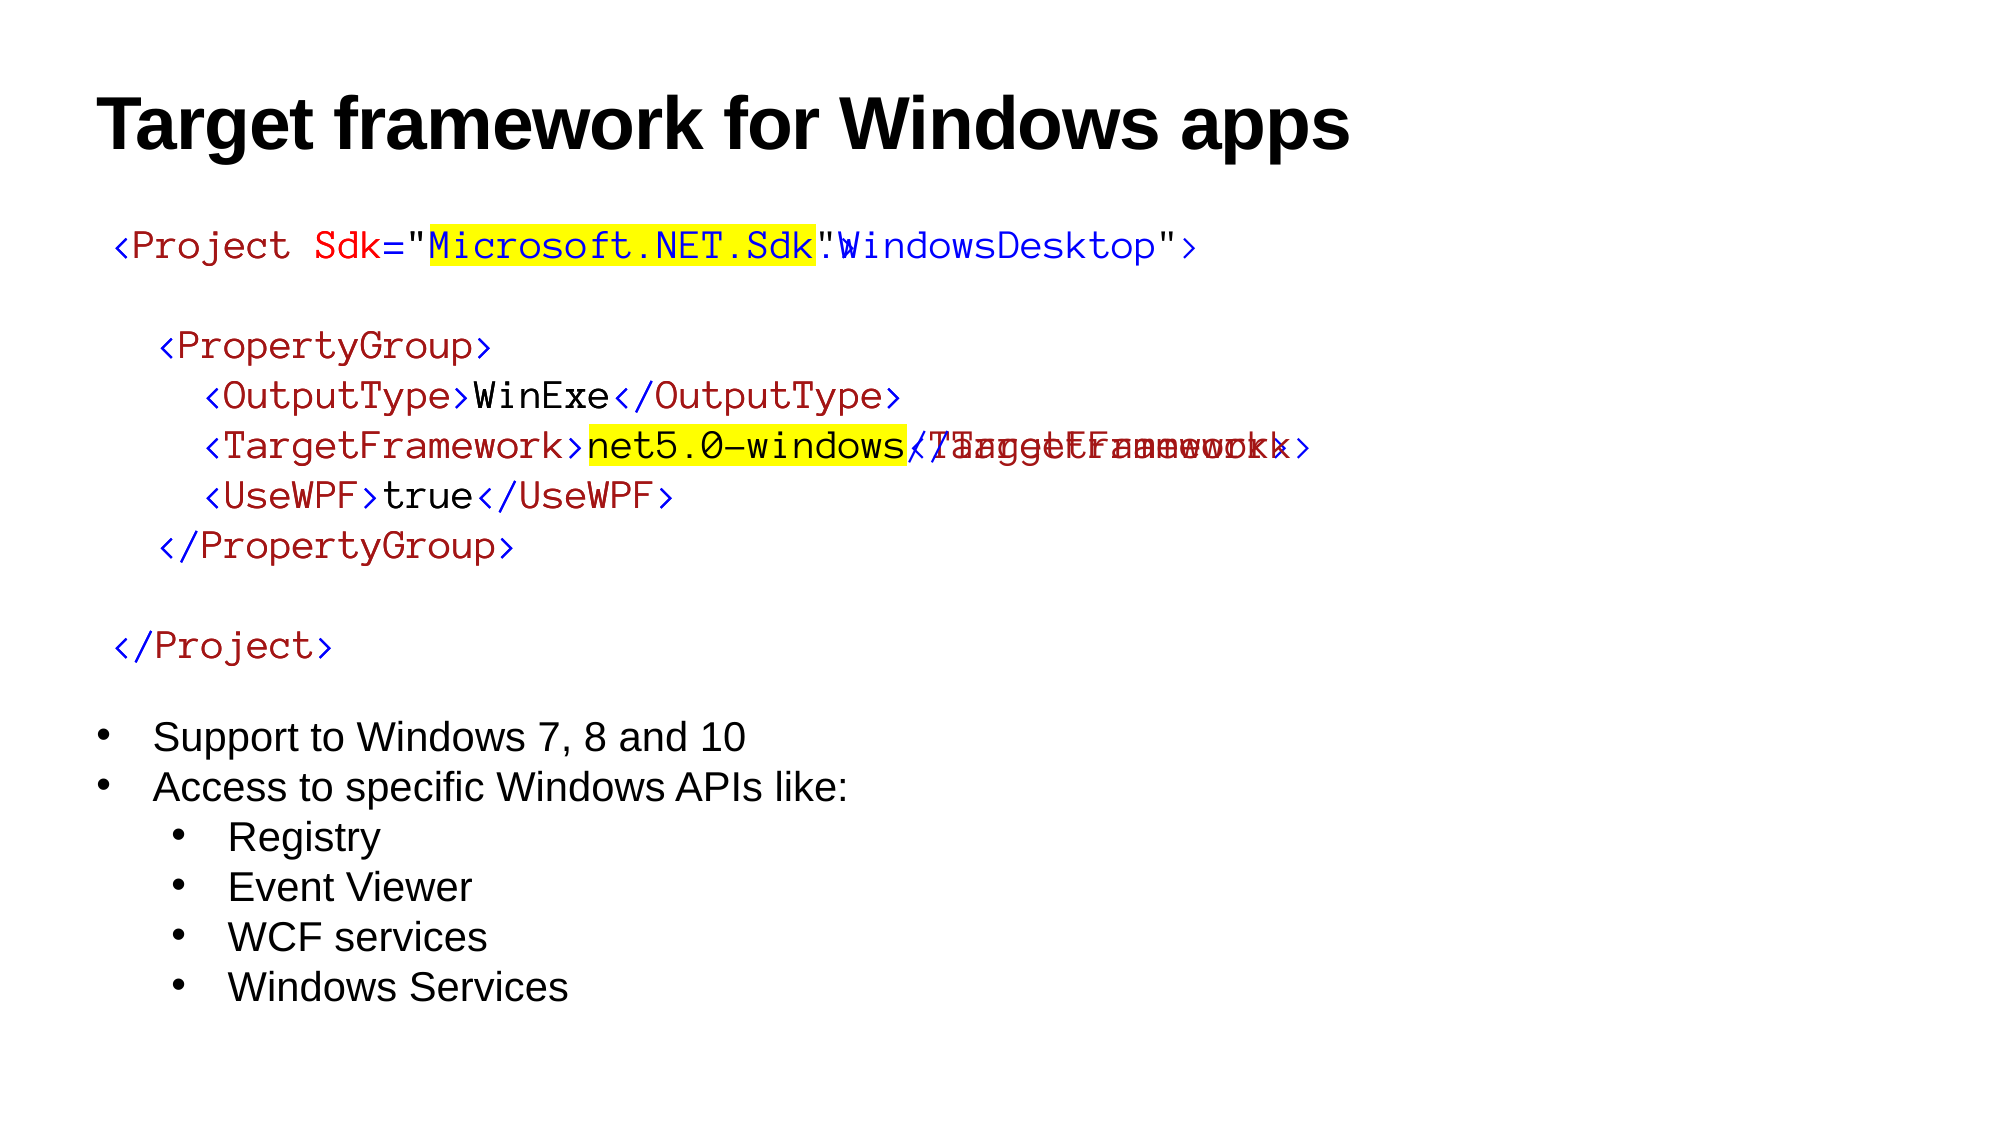

# Target framework for Windows apps
<Project Sdk="Microsoft.NET.Sdk">

  <PropertyGroup>
    <OutputType>WinExe</OutputType>
    <TargetFramework>net5.0-windows</TargetFramework>
    <UseWPF>true</UseWPF>
  </PropertyGroup>

</Project>
<Project Sdk="Microsoft.NET.Sdk.WindowsDesktop">

  <PropertyGroup>
    <OutputType>WinExe</OutputType>
    <TargetFramework>netcoreapp3.1</TargetFramework>
    <UseWPF>true</UseWPF>
  </PropertyGroup>

</Project>
Support to Windows 7, 8 and 10
Access to specific Windows APIs like:
Registry
Event Viewer
WCF services
Windows Services